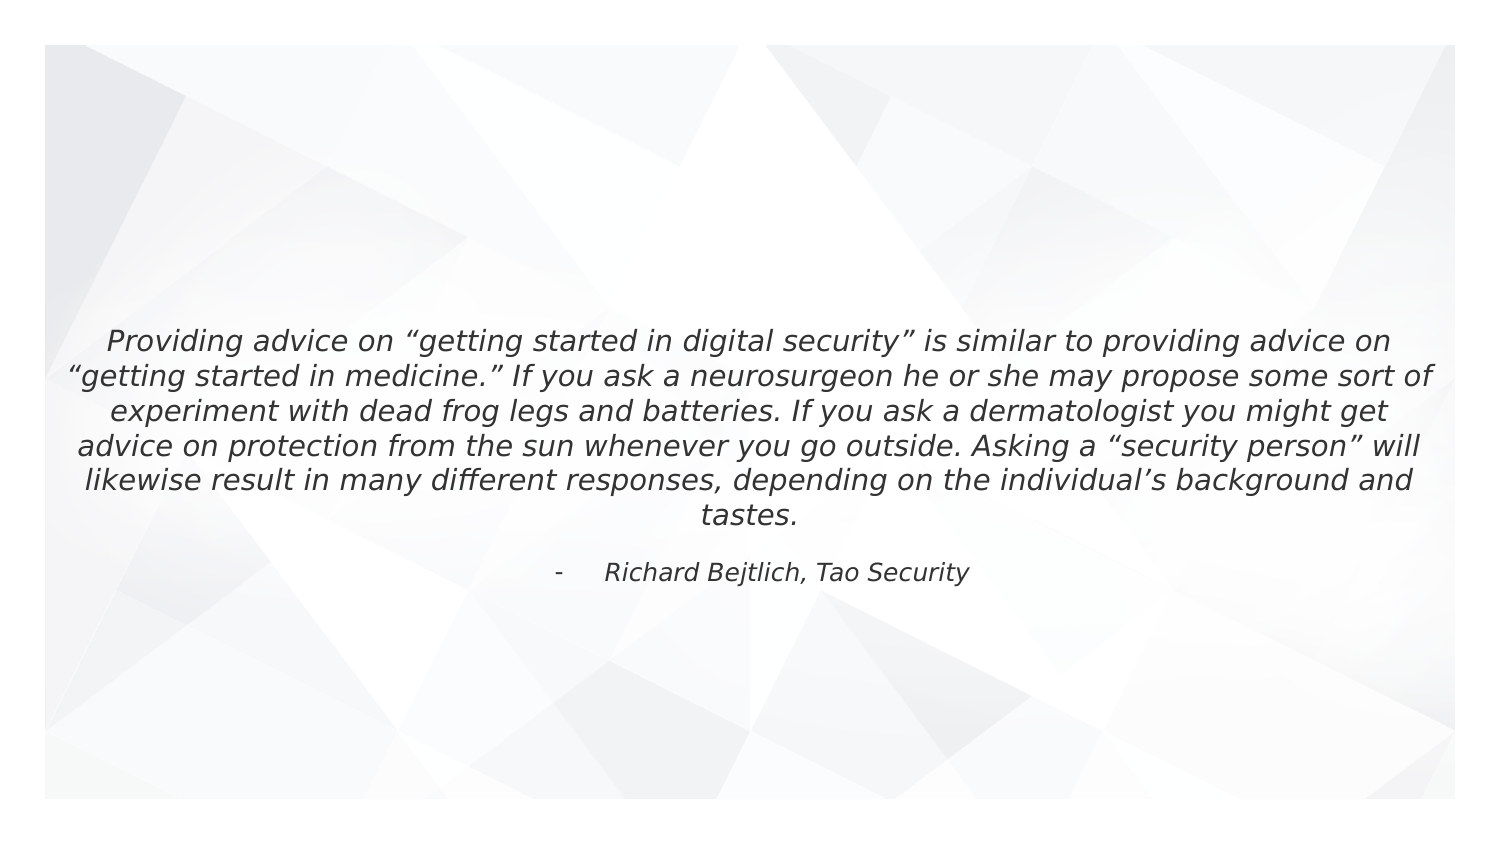

# Providing advice on “getting started in digital security” is similar to providing advice on “getting started in medicine.” If you ask a neurosurgeon he or she may propose some sort of experiment with dead frog legs and batteries. If you ask a dermatologist you might get advice on protection from the sun whenever you go outside. Asking a “security person” will likewise result in many different responses, depending on the individual’s background and tastes.

Richard Bejtlich, Tao Security